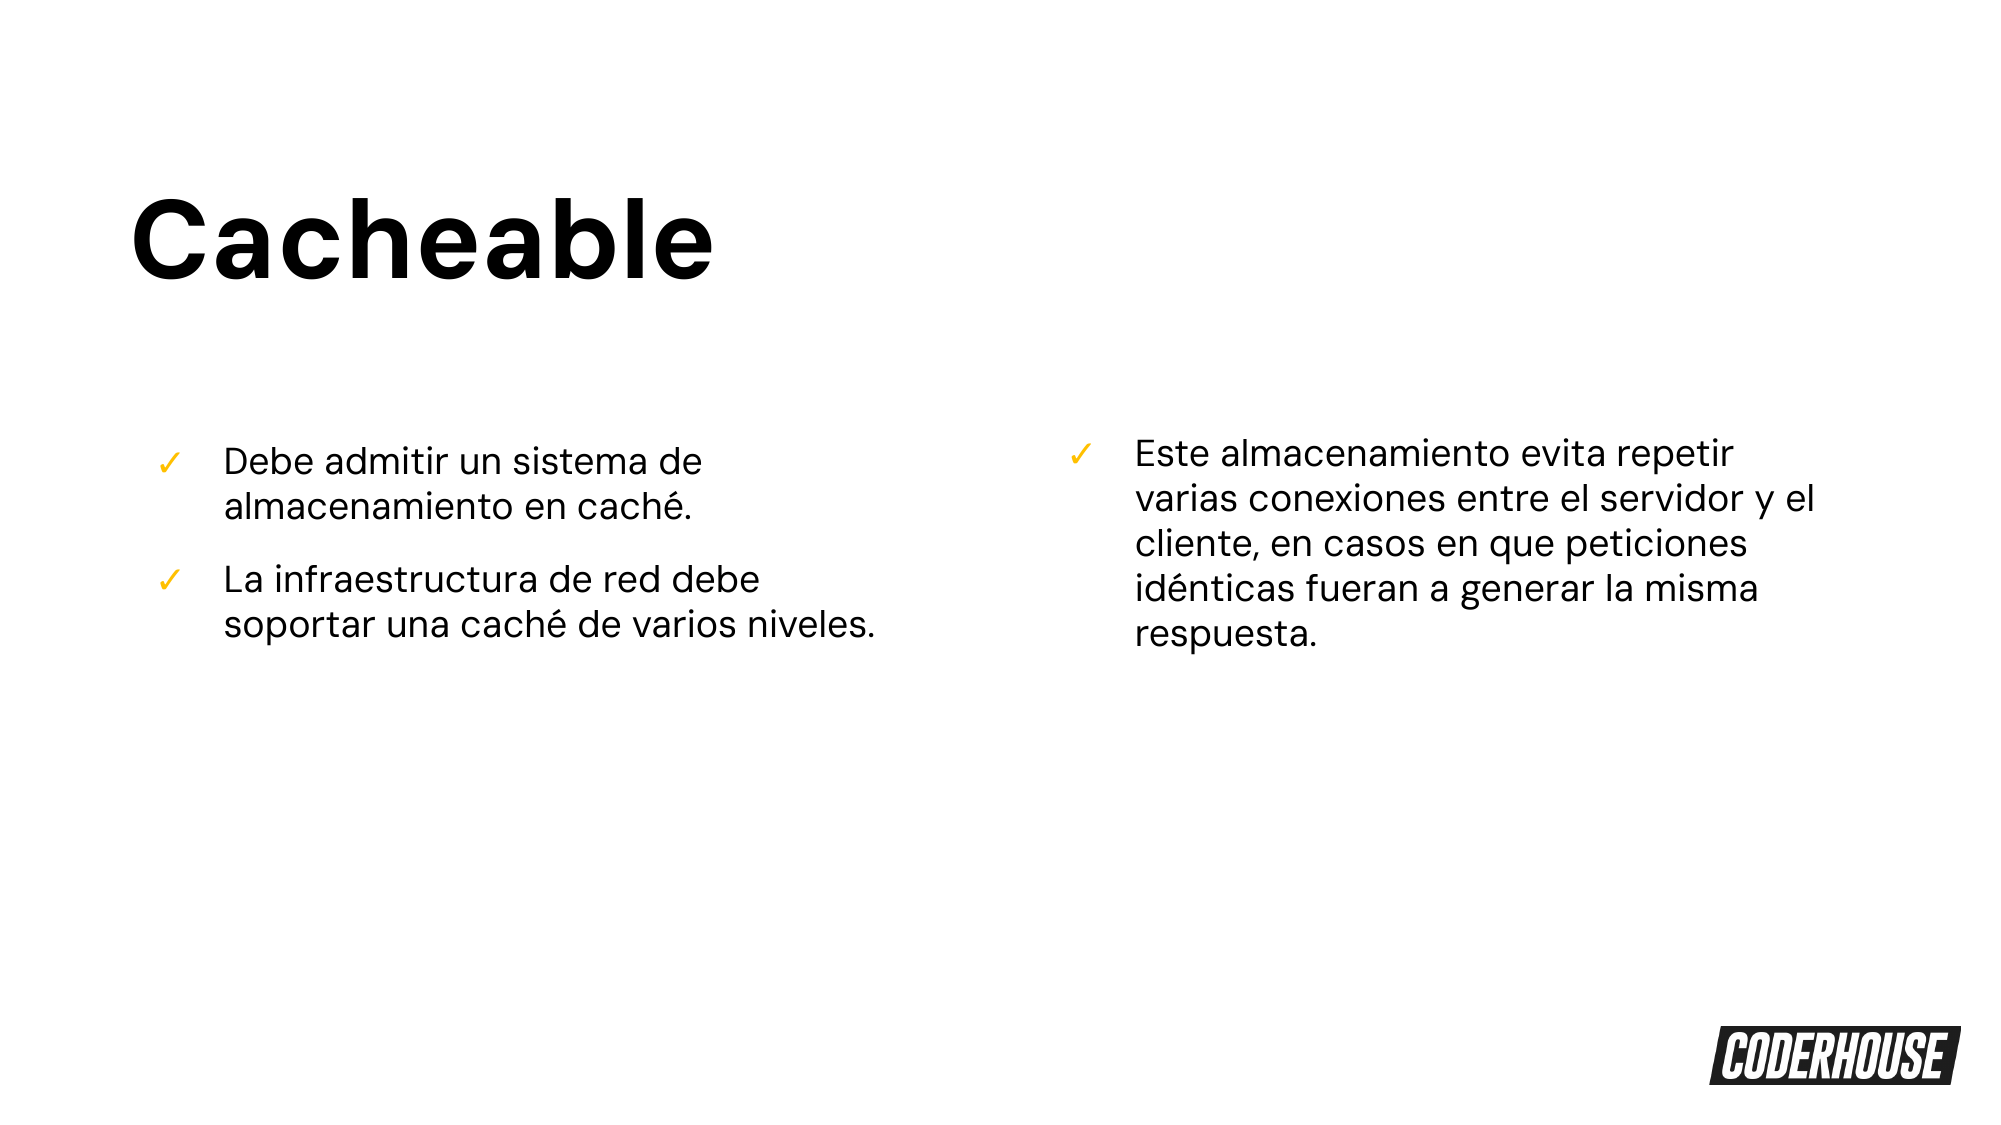

Cacheable
Este almacenamiento evita repetir varias conexiones entre el servidor y el cliente, en casos en que peticiones idénticas fueran a generar la misma respuesta.
Debe admitir un sistema de almacenamiento en caché.
La infraestructura de red debe soportar una caché de varios niveles.